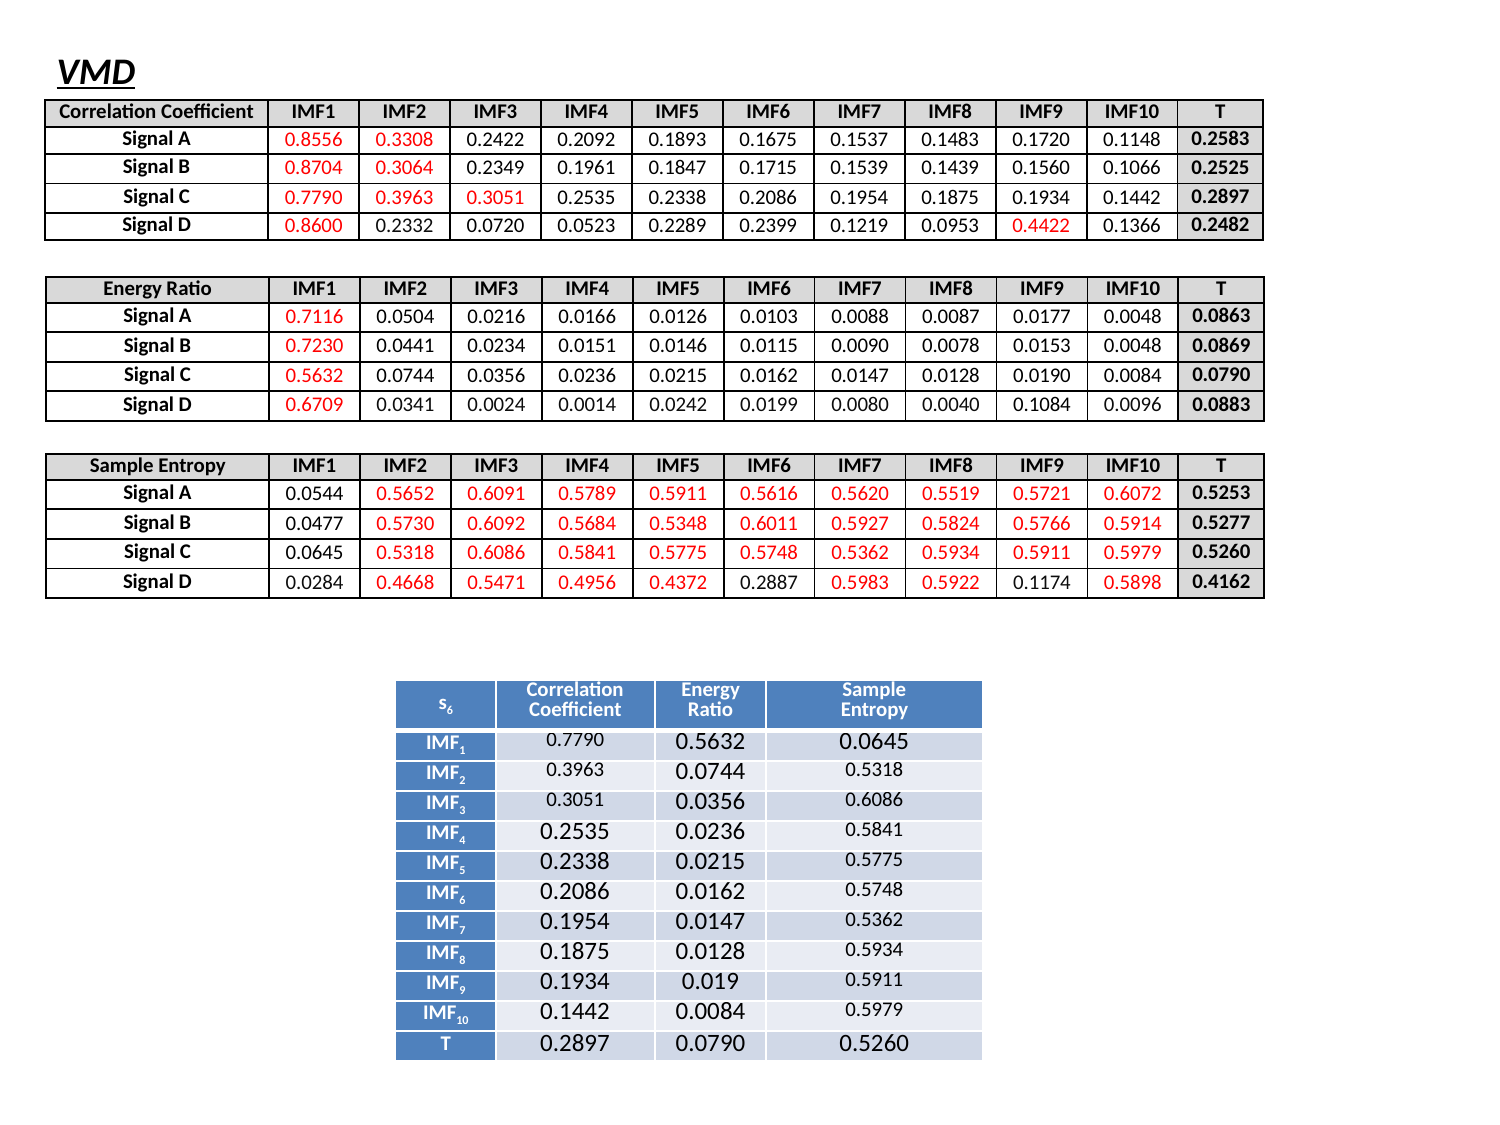

VMD
| Correlation Coefficient | IMF1 | IMF2 | IMF3 | IMF4 | IMF5 | IMF6 | IMF7 | IMF8 | IMF9 | IMF10 | T |
| --- | --- | --- | --- | --- | --- | --- | --- | --- | --- | --- | --- |
| Signal A | 0.8556 | 0.3308 | 0.2422 | 0.2092 | 0.1893 | 0.1675 | 0.1537 | 0.1483 | 0.1720 | 0.1148 | 0.2583 |
| Signal B | 0.8704 | 0.3064 | 0.2349 | 0.1961 | 0.1847 | 0.1715 | 0.1539 | 0.1439 | 0.1560 | 0.1066 | 0.2525 |
| Signal C | 0.7790 | 0.3963 | 0.3051 | 0.2535 | 0.2338 | 0.2086 | 0.1954 | 0.1875 | 0.1934 | 0.1442 | 0.2897 |
| Signal D | 0.8600 | 0.2332 | 0.0720 | 0.0523 | 0.2289 | 0.2399 | 0.1219 | 0.0953 | 0.4422 | 0.1366 | 0.2482 |
| Energy Ratio | IMF1 | IMF2 | IMF3 | IMF4 | IMF5 | IMF6 | IMF7 | IMF8 | IMF9 | IMF10 | T |
| --- | --- | --- | --- | --- | --- | --- | --- | --- | --- | --- | --- |
| Signal A | 0.7116 | 0.0504 | 0.0216 | 0.0166 | 0.0126 | 0.0103 | 0.0088 | 0.0087 | 0.0177 | 0.0048 | 0.0863 |
| Signal B | 0.7230 | 0.0441 | 0.0234 | 0.0151 | 0.0146 | 0.0115 | 0.0090 | 0.0078 | 0.0153 | 0.0048 | 0.0869 |
| Signal C | 0.5632 | 0.0744 | 0.0356 | 0.0236 | 0.0215 | 0.0162 | 0.0147 | 0.0128 | 0.0190 | 0.0084 | 0.0790 |
| Signal D | 0.6709 | 0.0341 | 0.0024 | 0.0014 | 0.0242 | 0.0199 | 0.0080 | 0.0040 | 0.1084 | 0.0096 | 0.0883 |
| Sample Entropy | IMF1 | IMF2 | IMF3 | IMF4 | IMF5 | IMF6 | IMF7 | IMF8 | IMF9 | IMF10 | T |
| --- | --- | --- | --- | --- | --- | --- | --- | --- | --- | --- | --- |
| Signal A | 0.0544 | 0.5652 | 0.6091 | 0.5789 | 0.5911 | 0.5616 | 0.5620 | 0.5519 | 0.5721 | 0.6072 | 0.5253 |
| Signal B | 0.0477 | 0.5730 | 0.6092 | 0.5684 | 0.5348 | 0.6011 | 0.5927 | 0.5824 | 0.5766 | 0.5914 | 0.5277 |
| Signal C | 0.0645 | 0.5318 | 0.6086 | 0.5841 | 0.5775 | 0.5748 | 0.5362 | 0.5934 | 0.5911 | 0.5979 | 0.5260 |
| Signal D | 0.0284 | 0.4668 | 0.5471 | 0.4956 | 0.4372 | 0.2887 | 0.5983 | 0.5922 | 0.1174 | 0.5898 | 0.4162 |
| s6 | Correlation Coefficient | Energy Ratio | Sample Entropy |
| --- | --- | --- | --- |
| IMF1 | 0.7790 | 0.5632 | 0.0645 |
| IMF2 | 0.3963 | 0.0744 | 0.5318 |
| IMF3 | 0.3051 | 0.0356 | 0.6086 |
| IMF4 | 0.2535 | 0.0236 | 0.5841 |
| IMF5 | 0.2338 | 0.0215 | 0.5775 |
| IMF6 | 0.2086 | 0.0162 | 0.5748 |
| IMF7 | 0.1954 | 0.0147 | 0.5362 |
| IMF8 | 0.1875 | 0.0128 | 0.5934 |
| IMF9 | 0.1934 | 0.019 | 0.5911 |
| IMF10 | 0.1442 | 0.0084 | 0.5979 |
| T | 0.2897 | 0.0790 | 0.5260 |